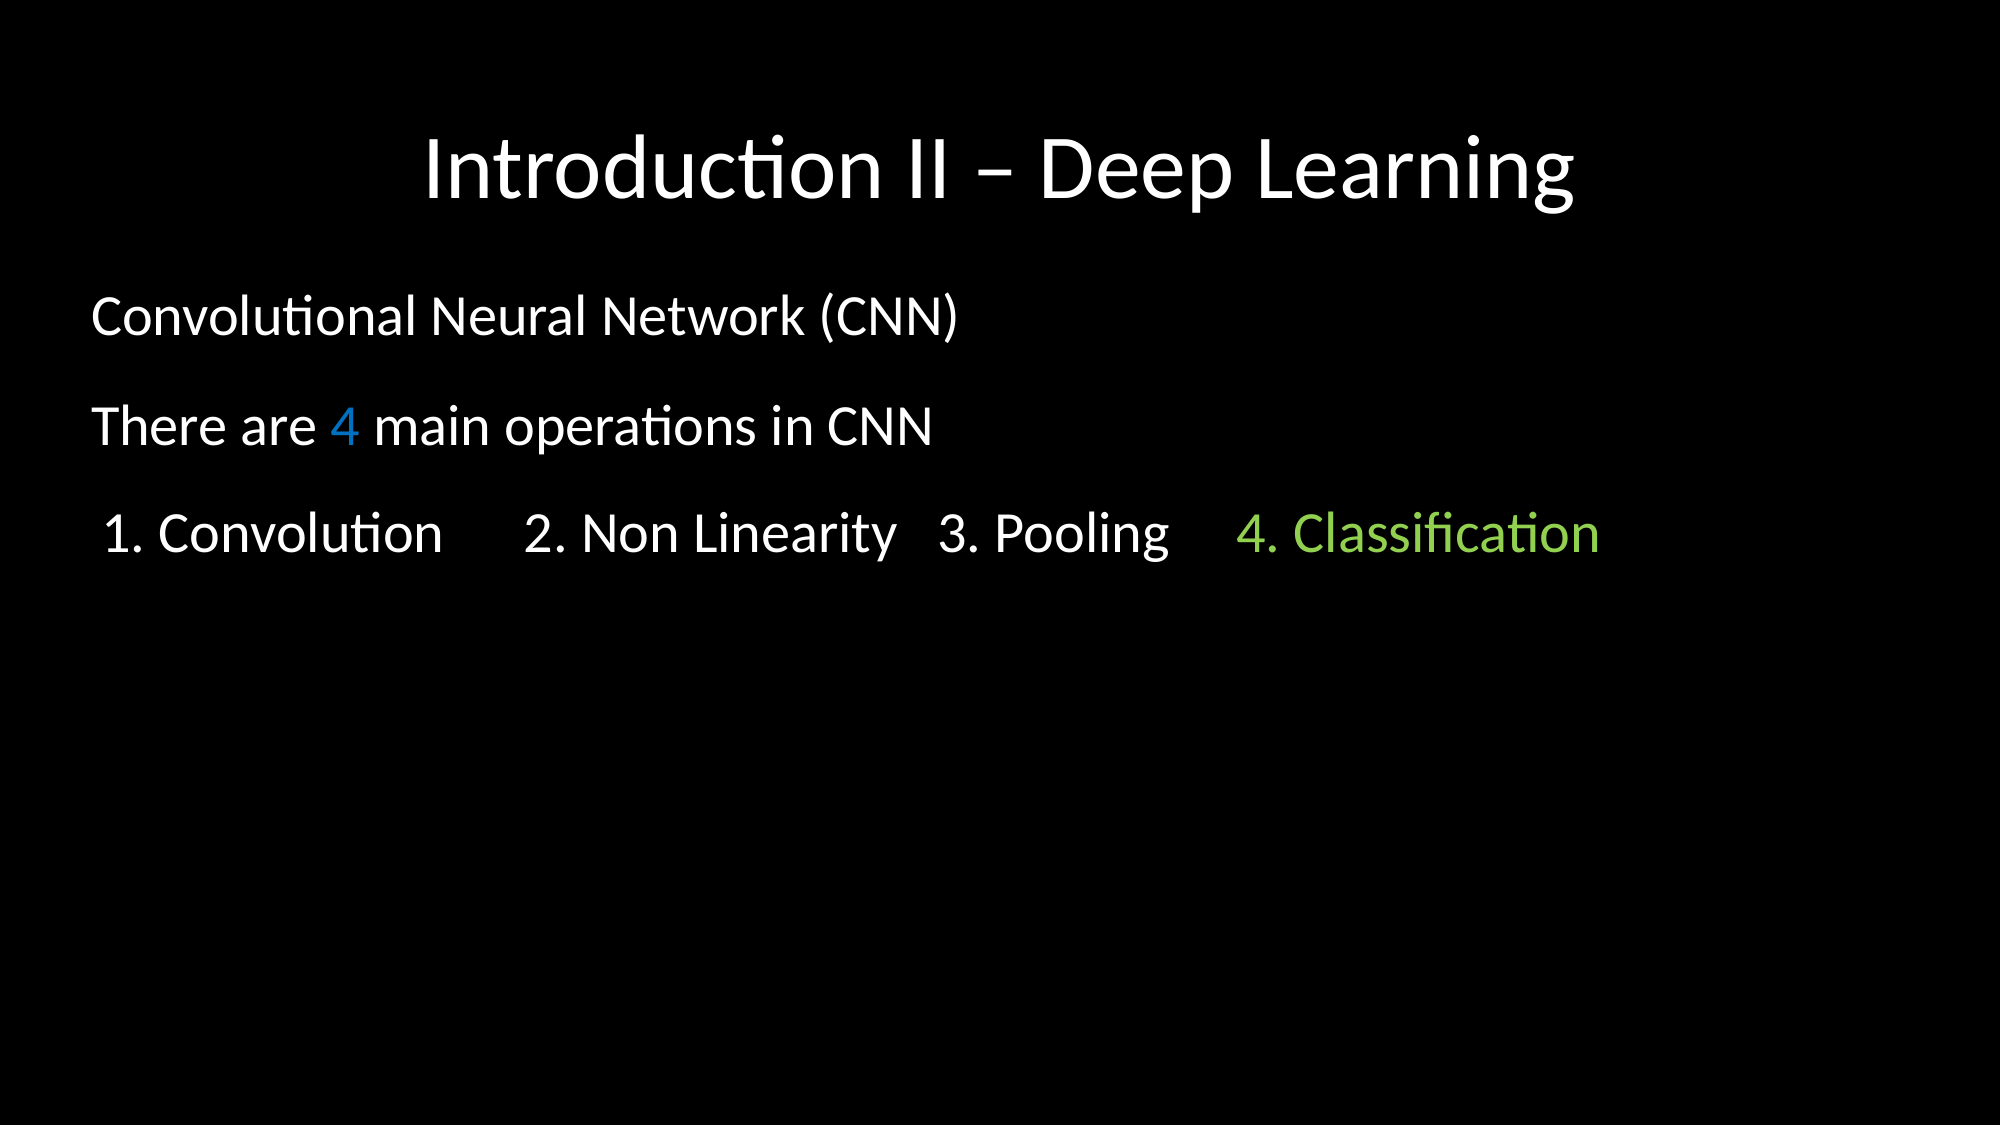

# Introduction II – Deep Learning
Convolutional Neural Network (CNN)
There are 4 main operations in CNN
1. Convolution      2. Non Linearity   3. Pooling     4. Classification